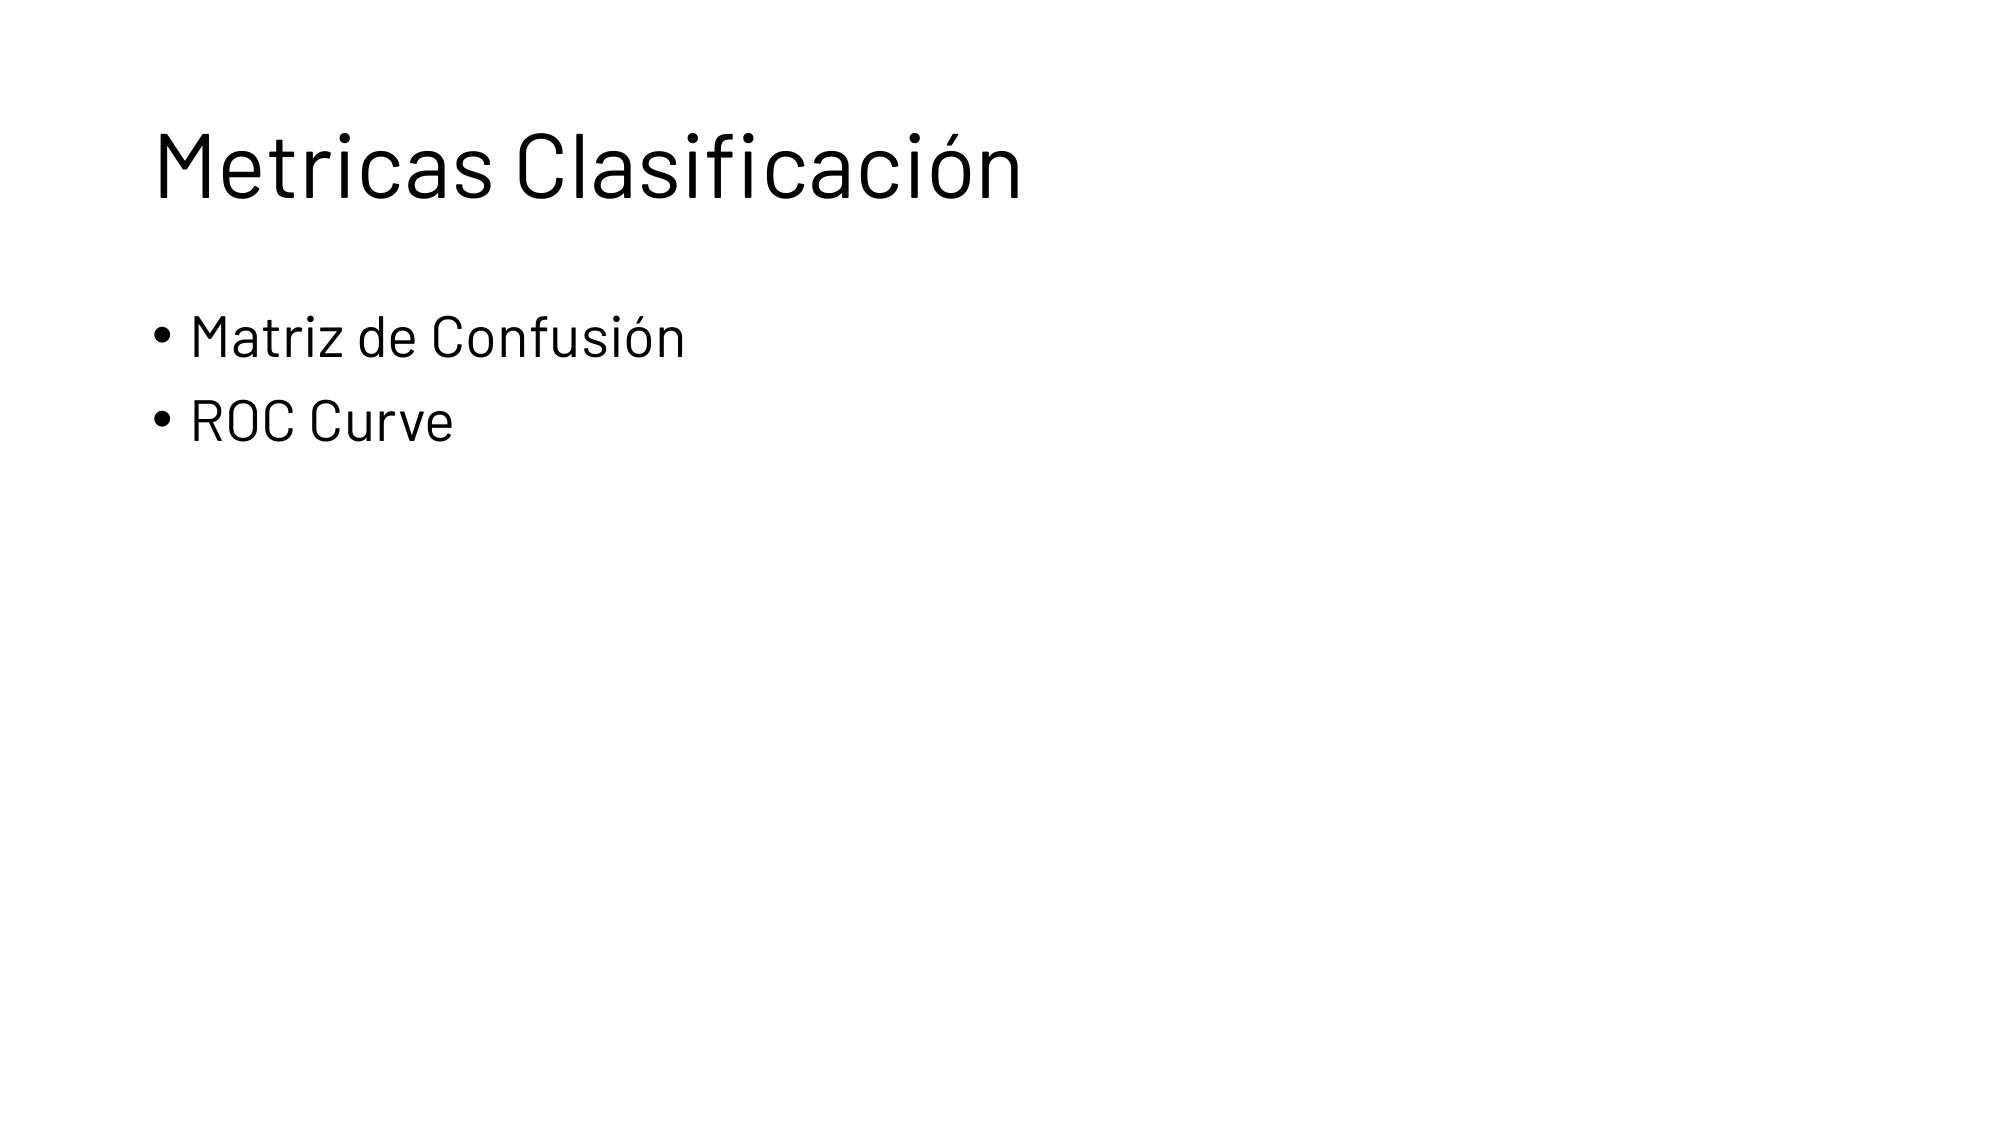

# Metricas Clasificación
Matriz de Confusión
ROC Curve